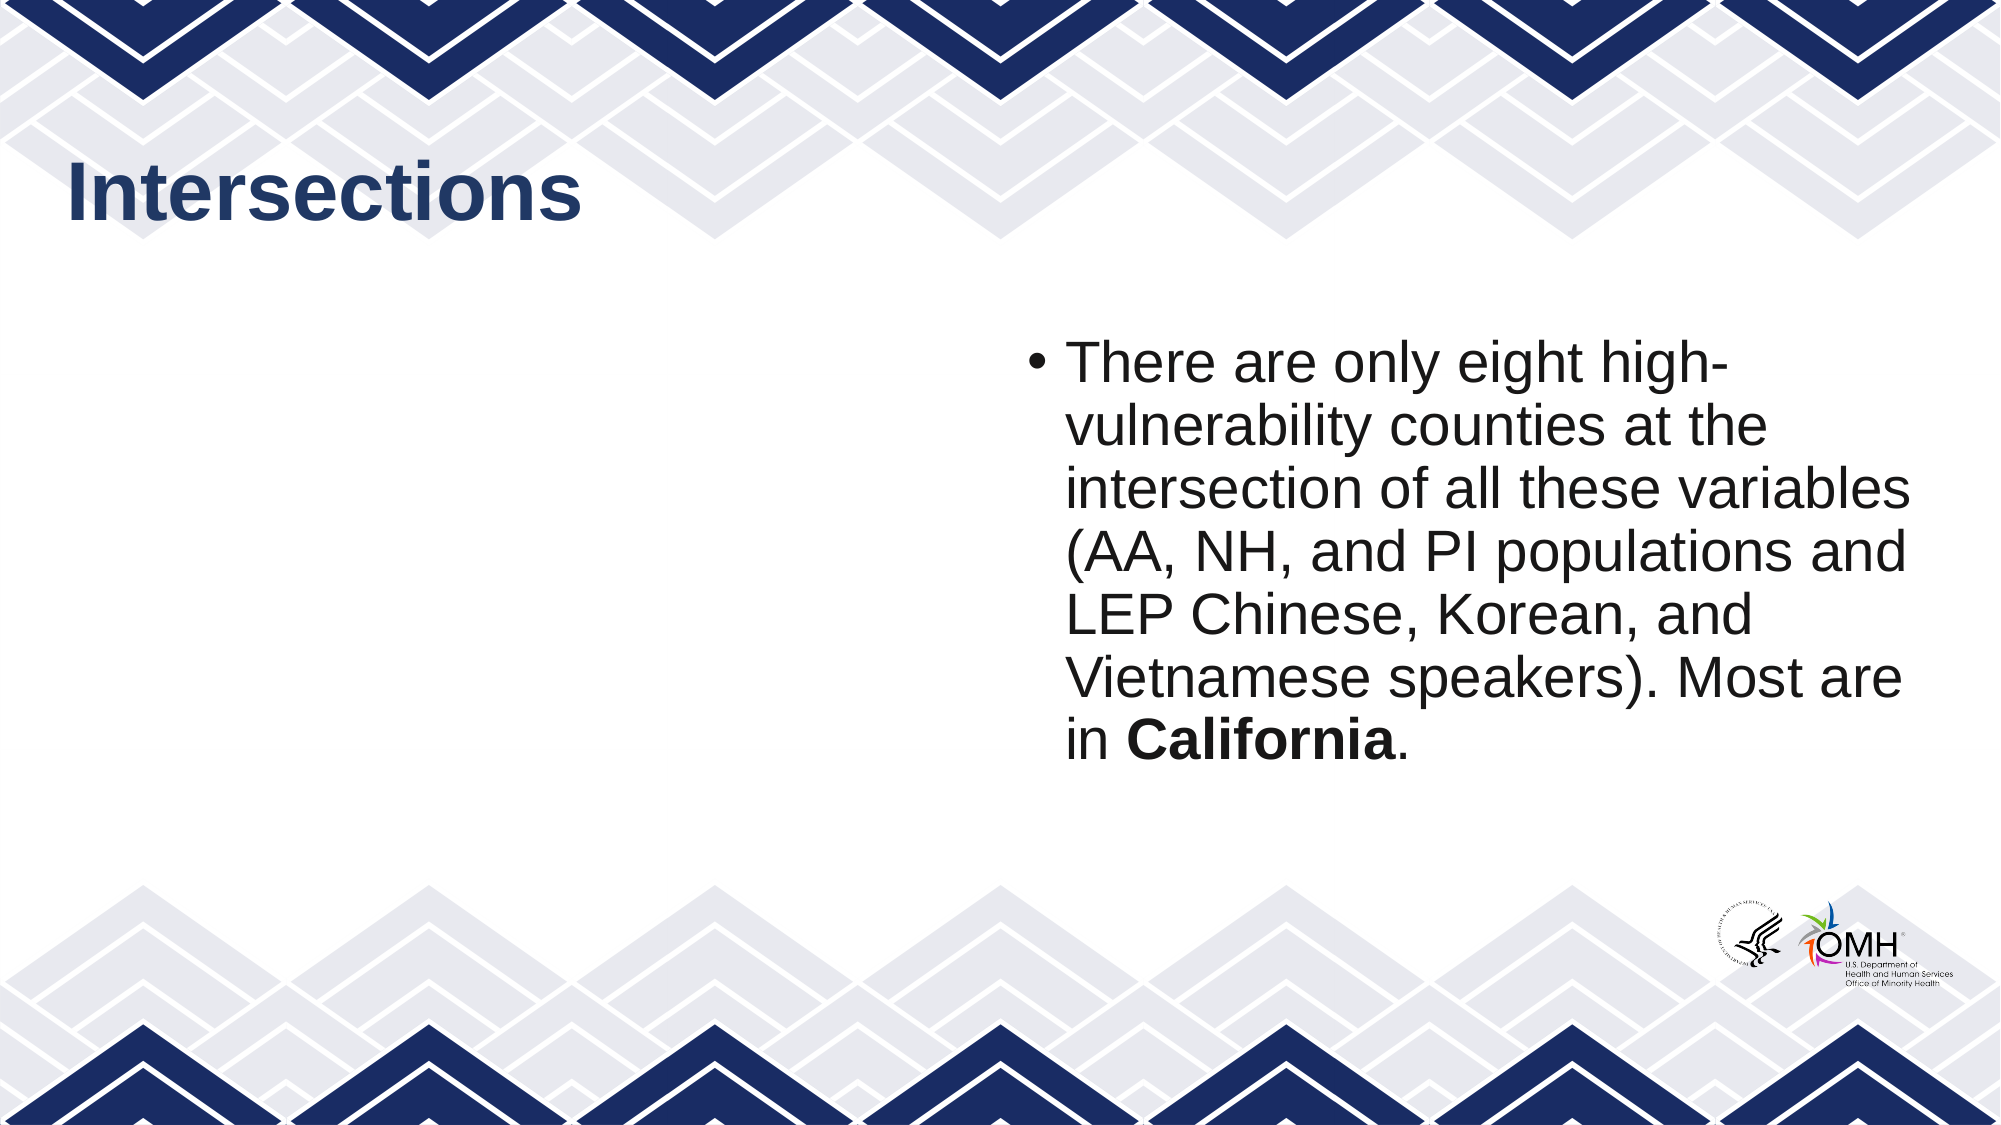

# Intersections

There are only eight high-vulnerability counties at the intersection of all these variables (AA, NH, and PI populations and LEP Chinese, Korean, and Vietnamese speakers). Most are in California.